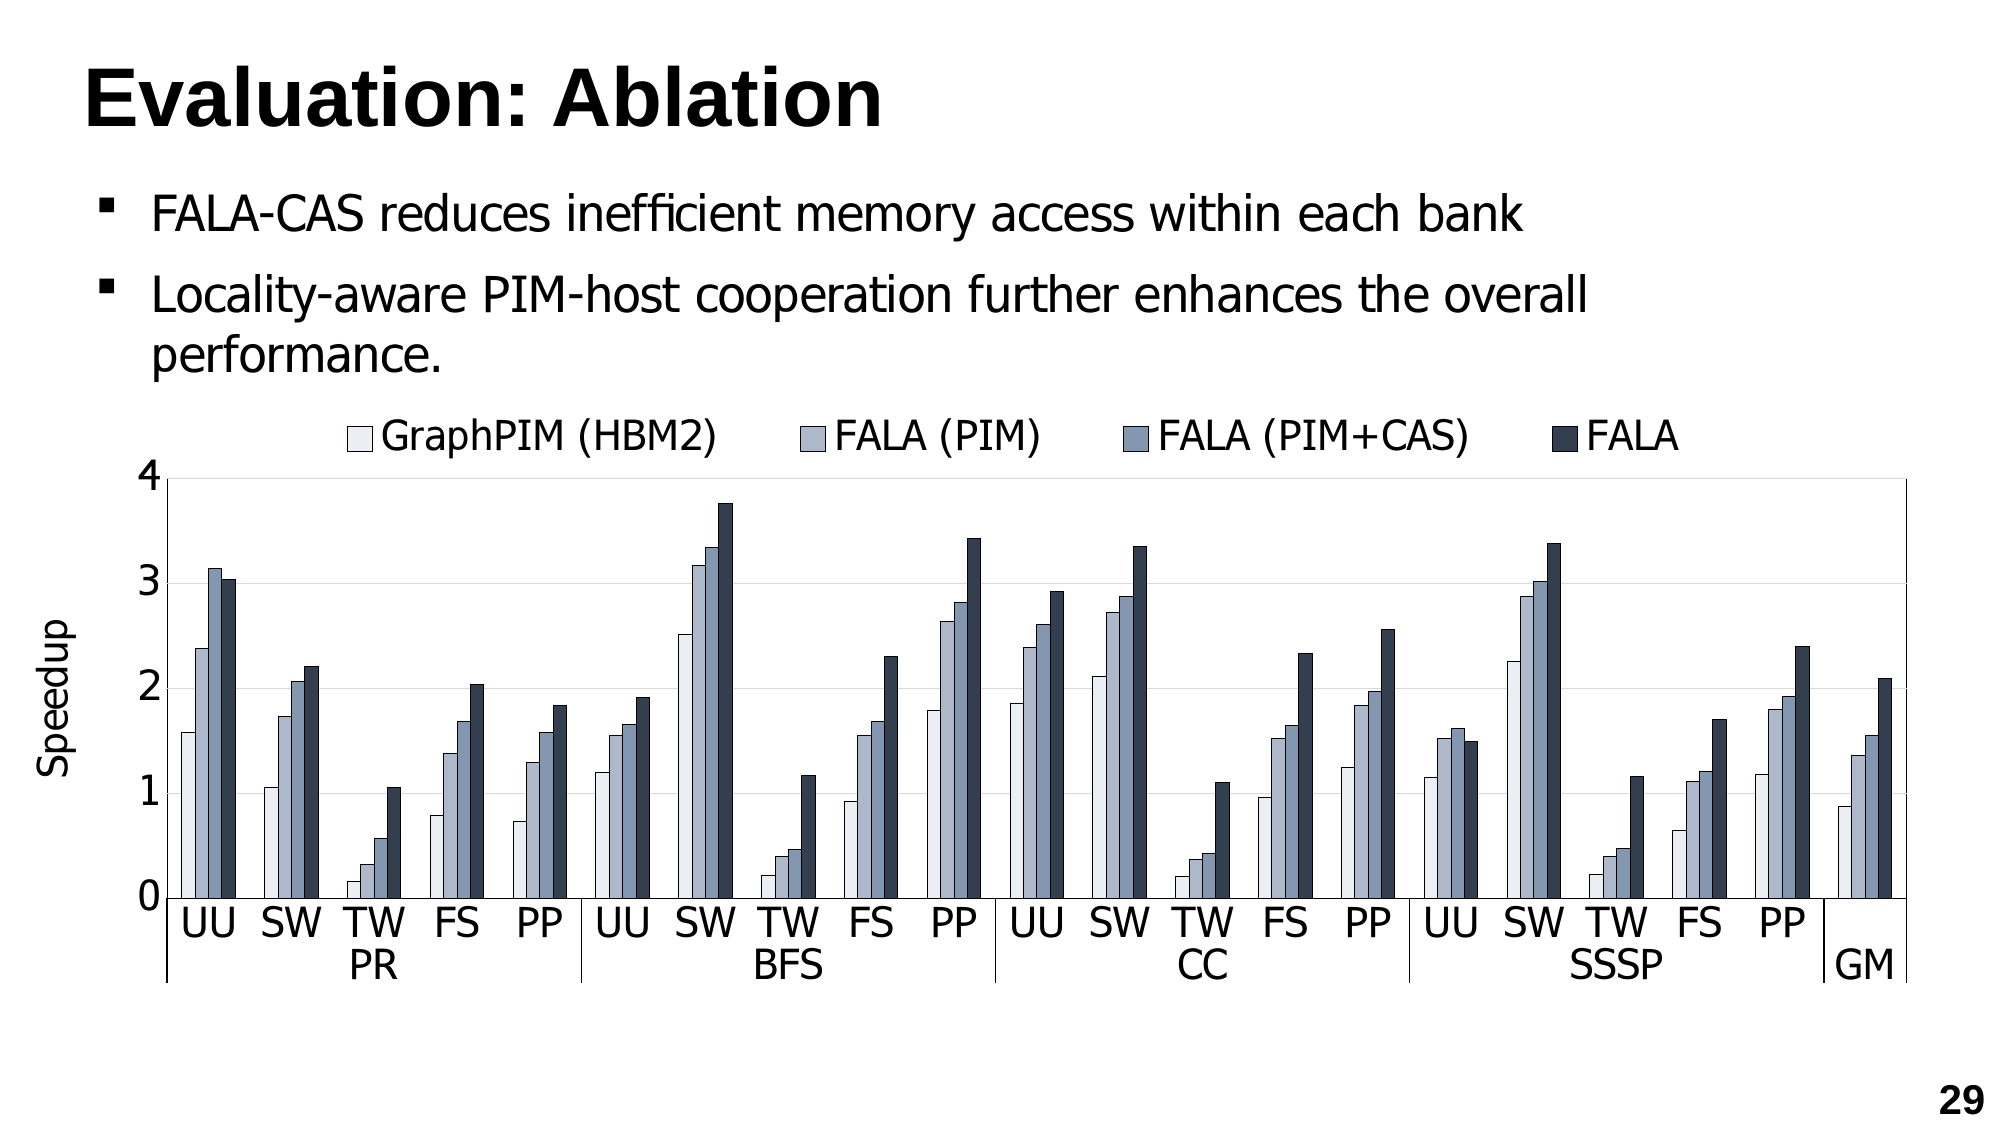

# Evaluation: Ablation
FALA-CAS reduces inefficient memory access within each bank
Locality-aware PIM-host cooperation further enhances the overall performance.

### Chart

| Category | GraphPIM (HBM2) | FALA (PIM) | FALA (PIM+CAS) | FALA |
|---|---|---|---|---|
| UU | 1.5767319673264906 | 2.381020493119745 | 3.1465142452703057 | 3.035306099487216 |
| SW | 1.055577220938648 | 1.7373816955671546 | 2.0649941642757126 | 2.206857197646672 |
| TW | 0.1606165010546903 | 0.32504263561073293 | 0.5741607279494678 | 1.0551047403441696 |
| FS | 0.790136106044301 | 1.3814056240526604 | 1.6809242400842503 | 2.0401680991498807 |
| PP | 0.7277192327422669 | 1.2940164255636073 | 1.5832978518924303 | 1.8344245072183585 |
| UU | 1.201560650213726 | 1.5554613228209415 | 1.65466822105529 | 1.9181532236263652 |
| SW | 2.518841044603247 | 3.1747527690889026 | 3.346973510231404 | 3.763540078401879 |
| TW | 0.21508672647161822 | 0.39515703886541603 | 0.4636465405339142 | 1.1732533123352182 |
| FS | 0.9228395616596368 | 1.5565255471331232 | 1.6861208636917824 | 2.3054263143252154 |
| PP | 1.7940176312023832 | 2.634746261027709 | 2.8242412553219247 | 3.4285312641136407 |
| UU | 1.8581042639417584 | 2.3908215067940017 | 2.6097652125467556 | 2.922139185466592 |
| SW | 2.1143106600124906 | 2.719592353321557 | 2.8745028086503663 | 3.354911389177764 |
| TW | 0.21061418224723905 | 0.3673588863171078 | 0.43067332469592917 | 1.1085958997786685 |
| FS | 0.9649782760164659 | 1.5274658170707571 | 1.646533739294967 | 2.333155883492188 |
| PP | 1.2476383131188054 | 1.8340969662407747 | 1.9672828366802844 | 2.5665839044030307 |
| UU | 1.1532541946693289 | 1.521928131866018 | 1.6193148899583079 | 1.4943504639695562 |
| SW | 2.2590904047597147 | 2.874349831884454 | 3.0203539983341914 | 3.38116356917972 |
| TW | 0.22773859249111458 | 0.4027918548276229 | 0.4707383131162273 | 1.164172751339017 |
| FS | 0.6421889845642288 | 1.1146876780297659 | 1.2060041870552034 | 1.7012198830084309 |
| PP | 1.1777976899985143 | 1.7992531029707517 | 1.9254908285386505 | 2.3980786772809743 |
|  | 0.8779684658100183 | 1.3579833387498343 | 1.5545407209107884 | 2.099370904818235 |
29